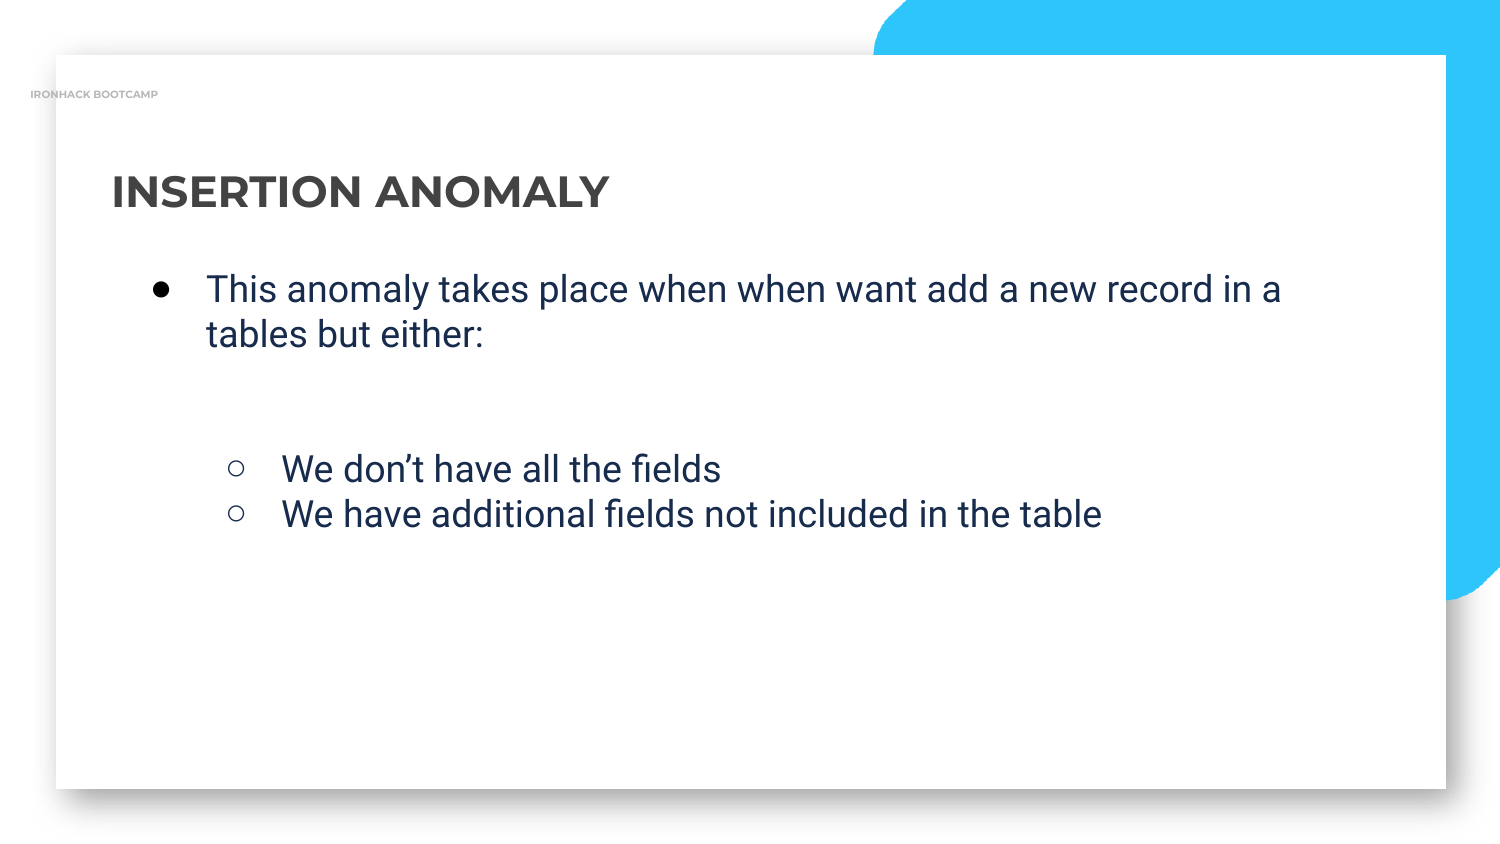

IRONHACK BOOTCAMP
INSERTION ANOMALY
This anomaly takes place when when want add a new record in a tables but either:

We don’t have all the fields
We have additional fields not included in the table